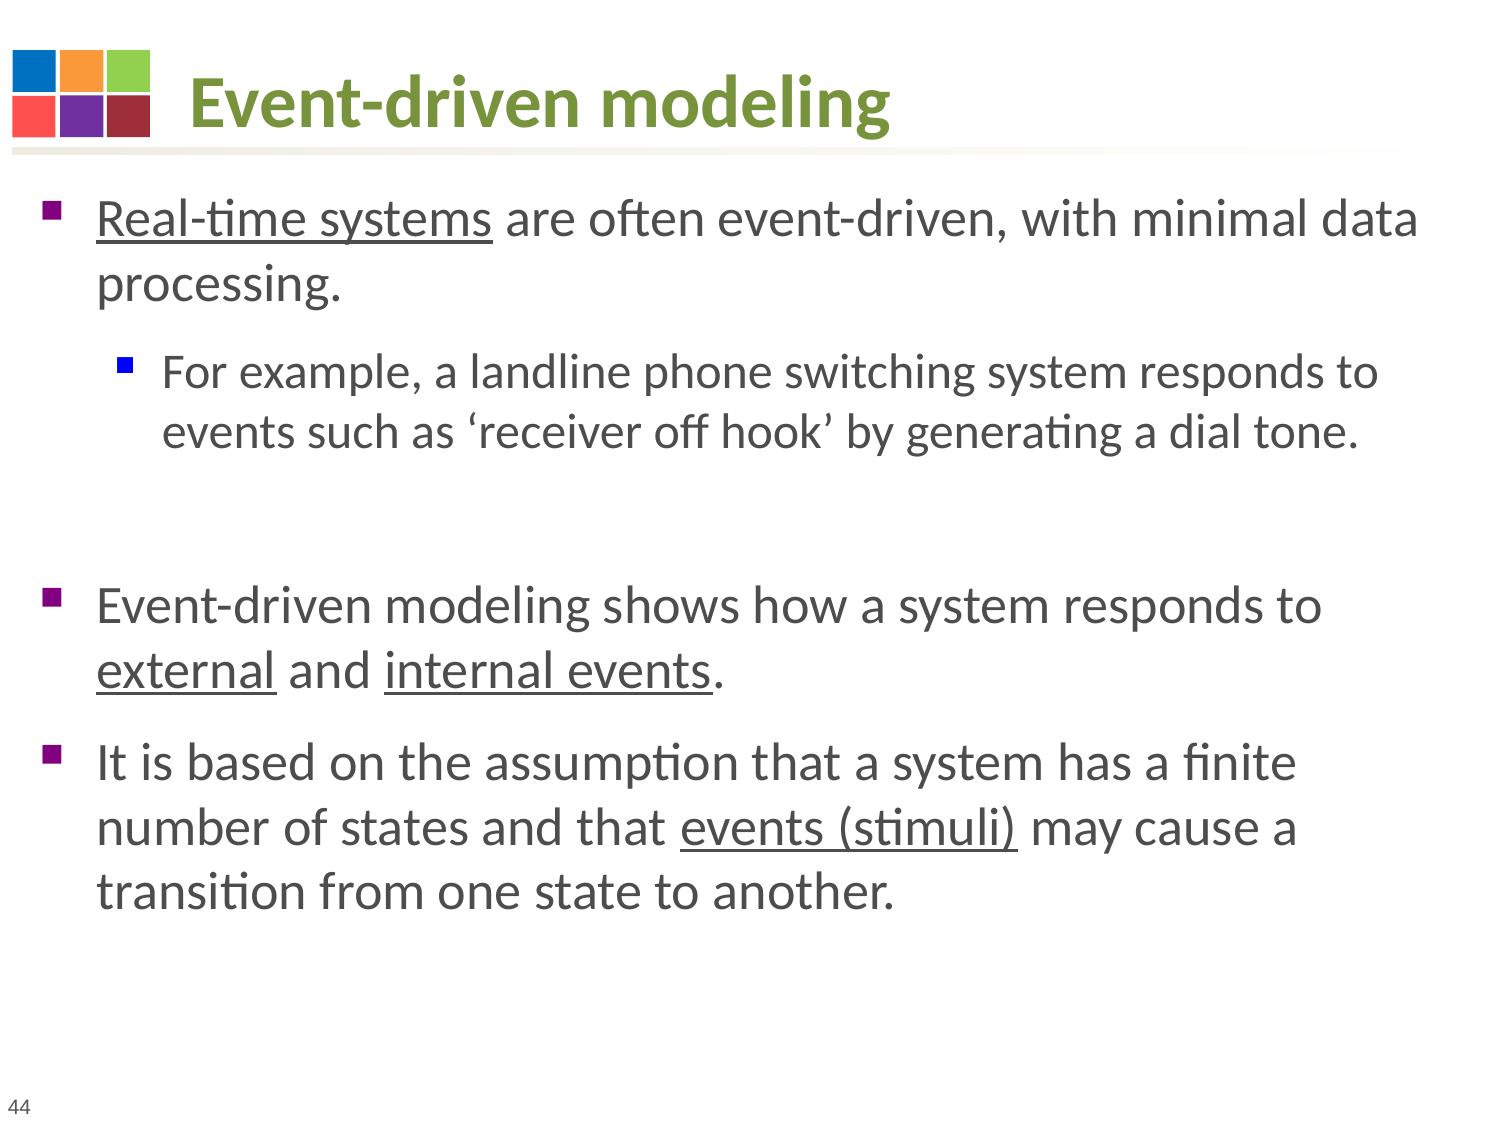

# Event-driven modeling
Real-time systems are often event-driven, with minimal data processing.
For example, a landline phone switching system responds to events such as ‘receiver off hook’ by generating a dial tone.

Event-driven modeling shows how a system responds to external and internal events.
It is based on the assumption that a system has a finite number of states and that events (stimuli) may cause a transition from one state to another.